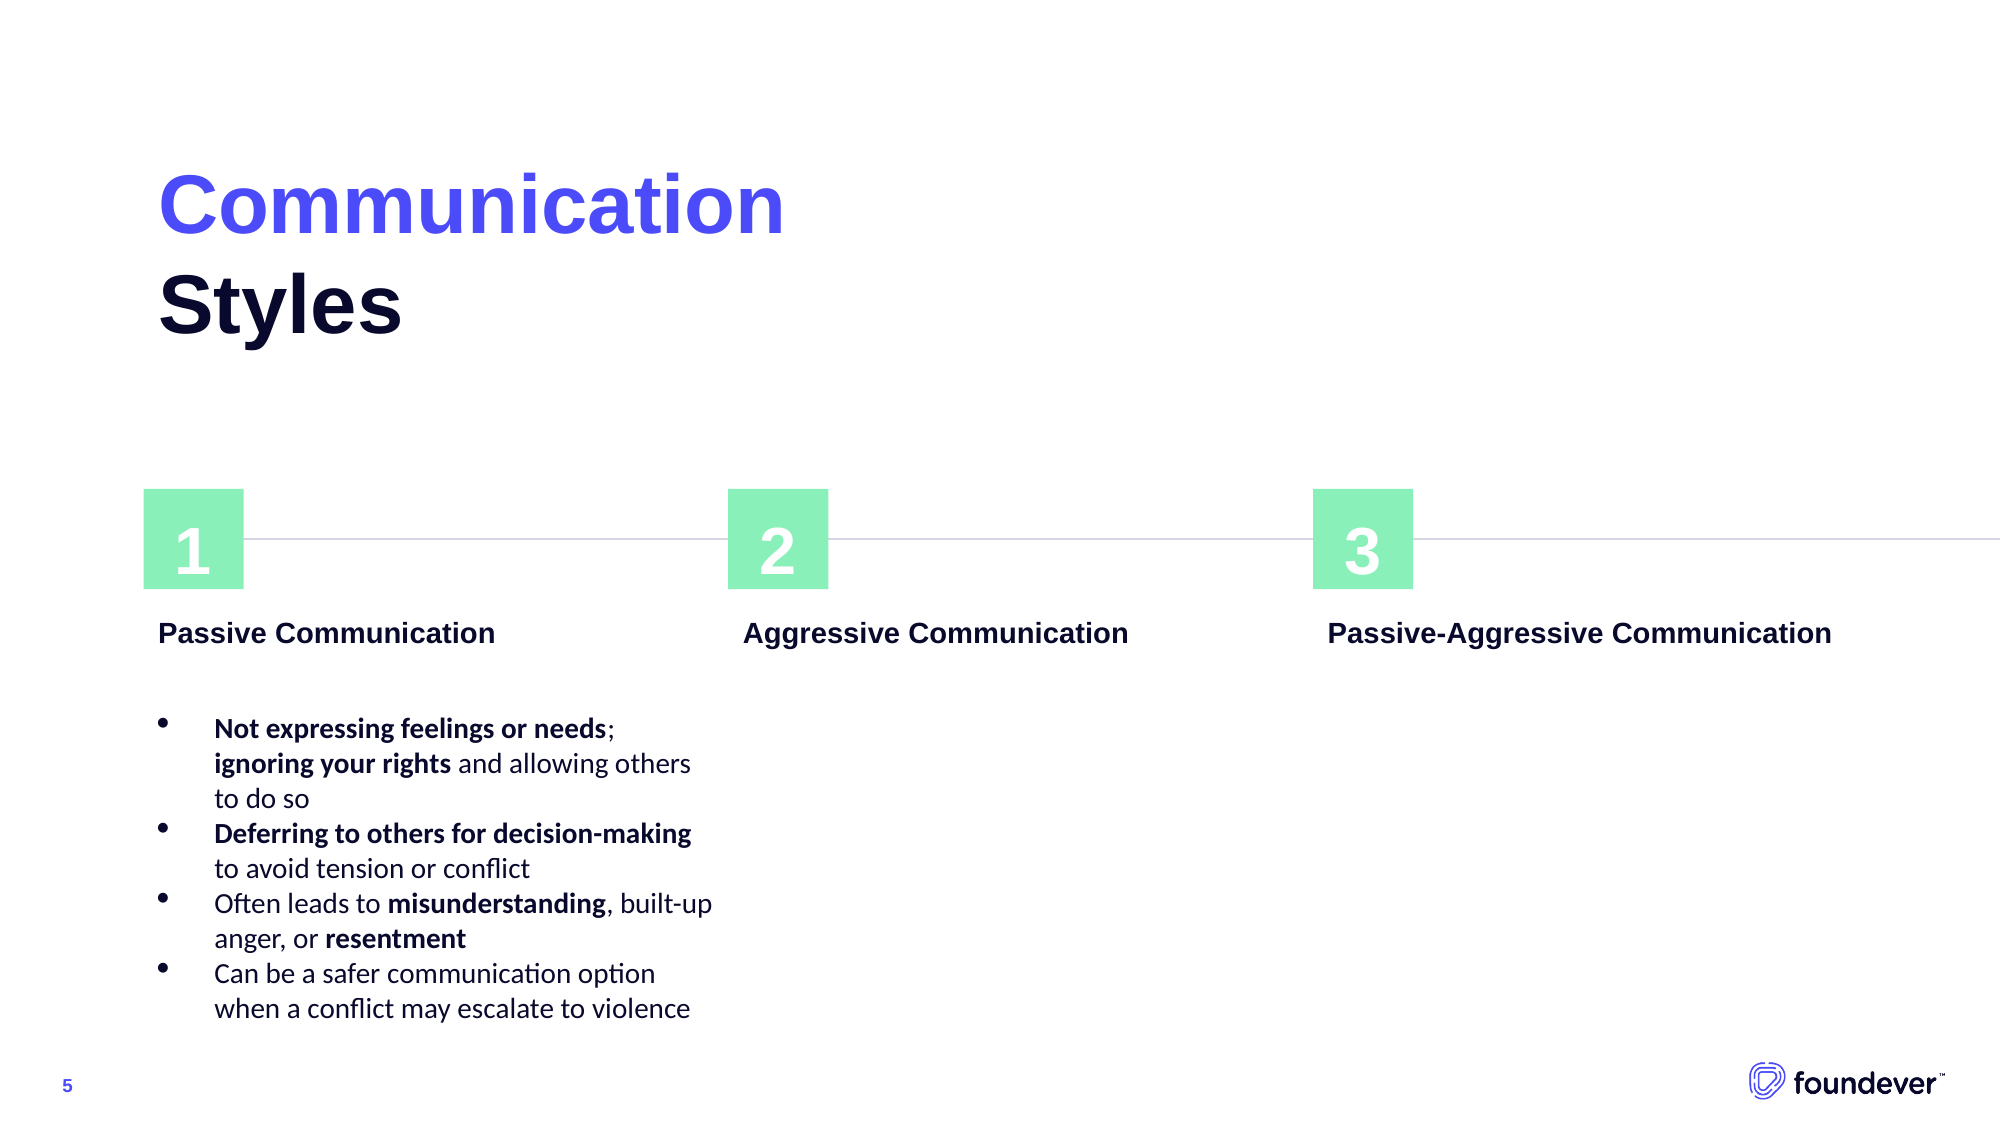

# Communication Styles
1
2
3
Passive Communication
Aggressive Communication
Passive-Aggressive Communication
Not expressing feelings or needs; ignoring your rights and allowing others to do so
Deferring to others for decision-making to avoid tension or conflict
Often leads to misunderstanding, built-up anger, or resentment
Can be a safer communication option when a conflict may escalate to violence